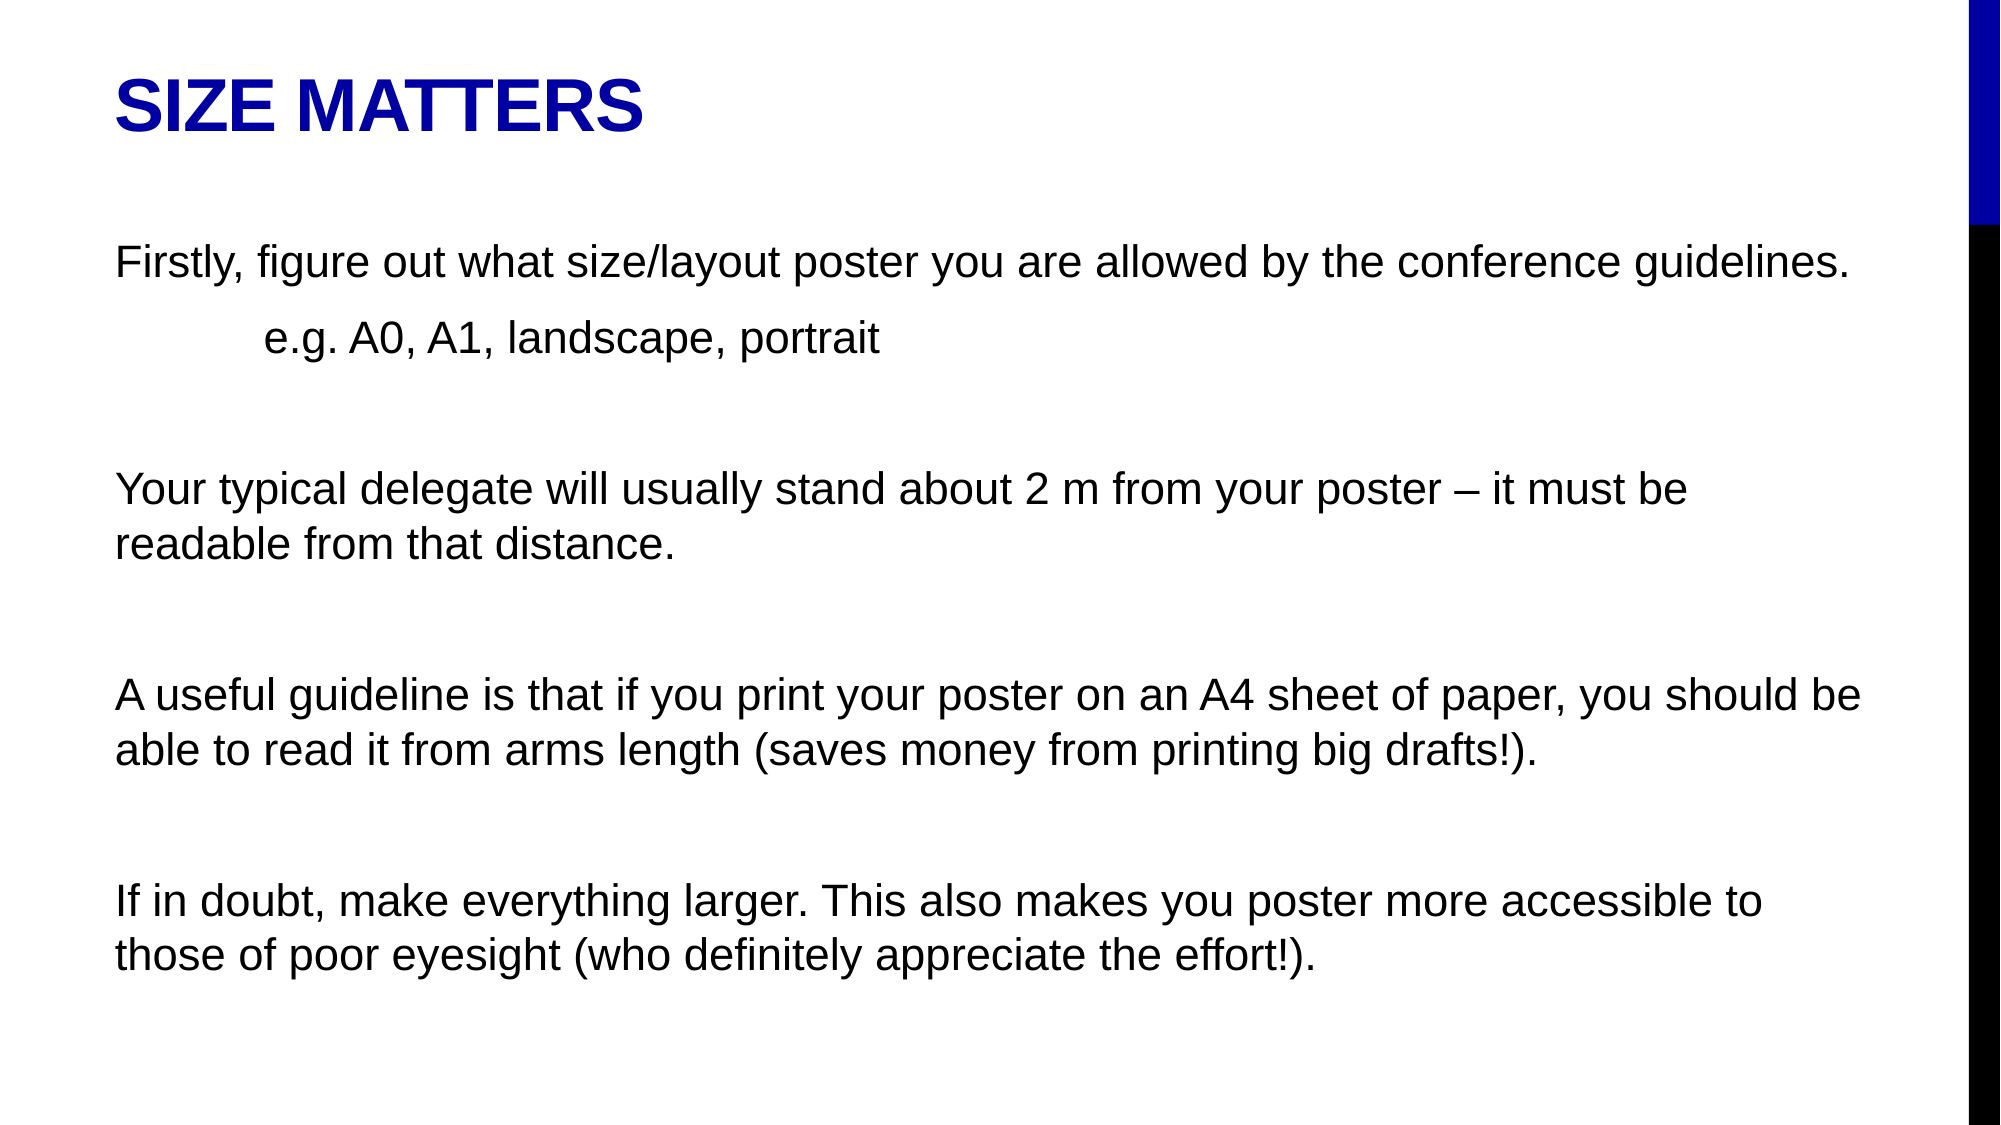

# Size matters
Firstly, figure out what size/layout poster you are allowed by the conference guidelines.
	e.g. A0, A1, landscape, portrait

Your typical delegate will usually stand about 2 m from your poster – it must be readable from that distance.

A useful guideline is that if you print your poster on an A4 sheet of paper, you should be able to read it from arms length (saves money from printing big drafts!).

If in doubt, make everything larger. This also makes you poster more accessible to those of poor eyesight (who definitely appreciate the effort!).